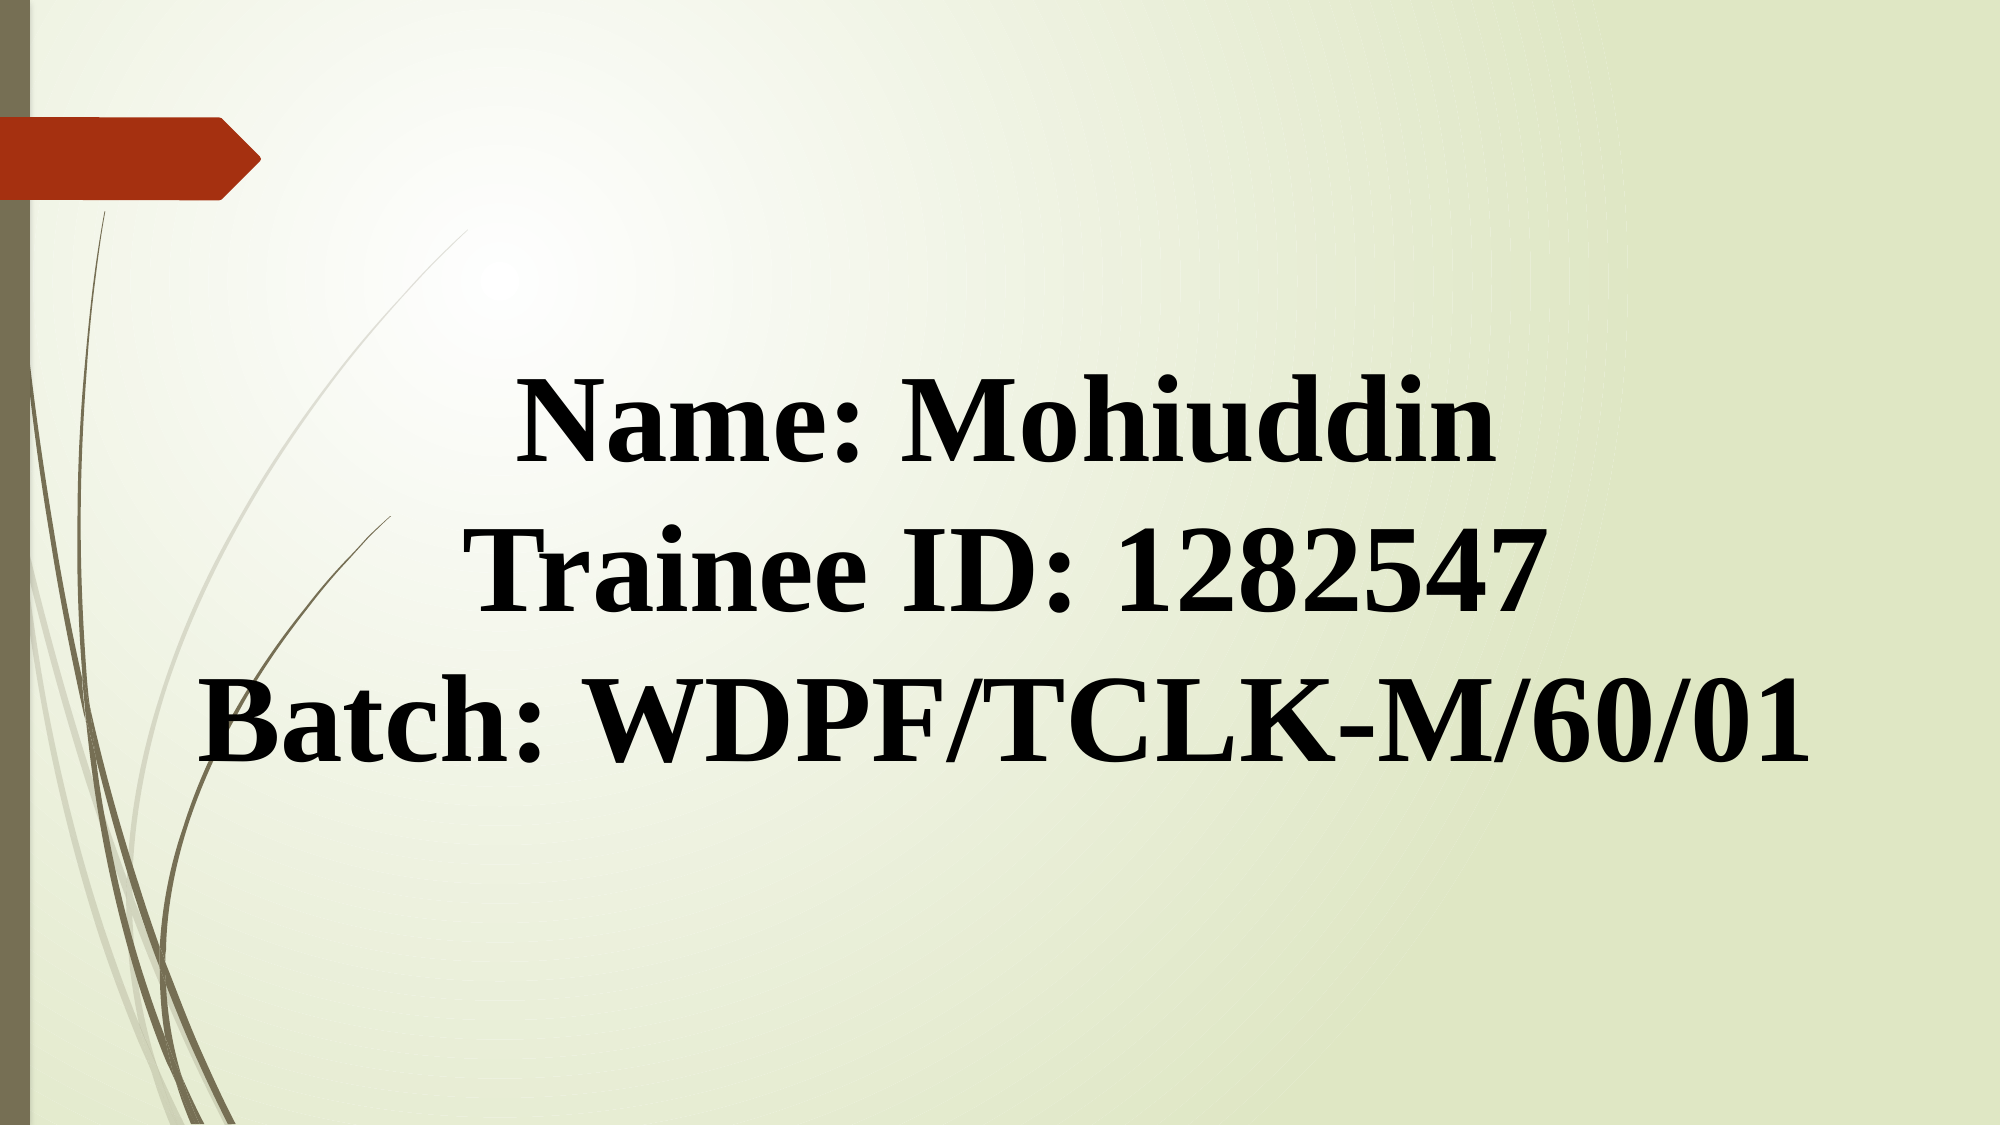

Name: Mohiuddin
Trainee ID: 1282547
Batch: WDPF/TCLK-M/60/01